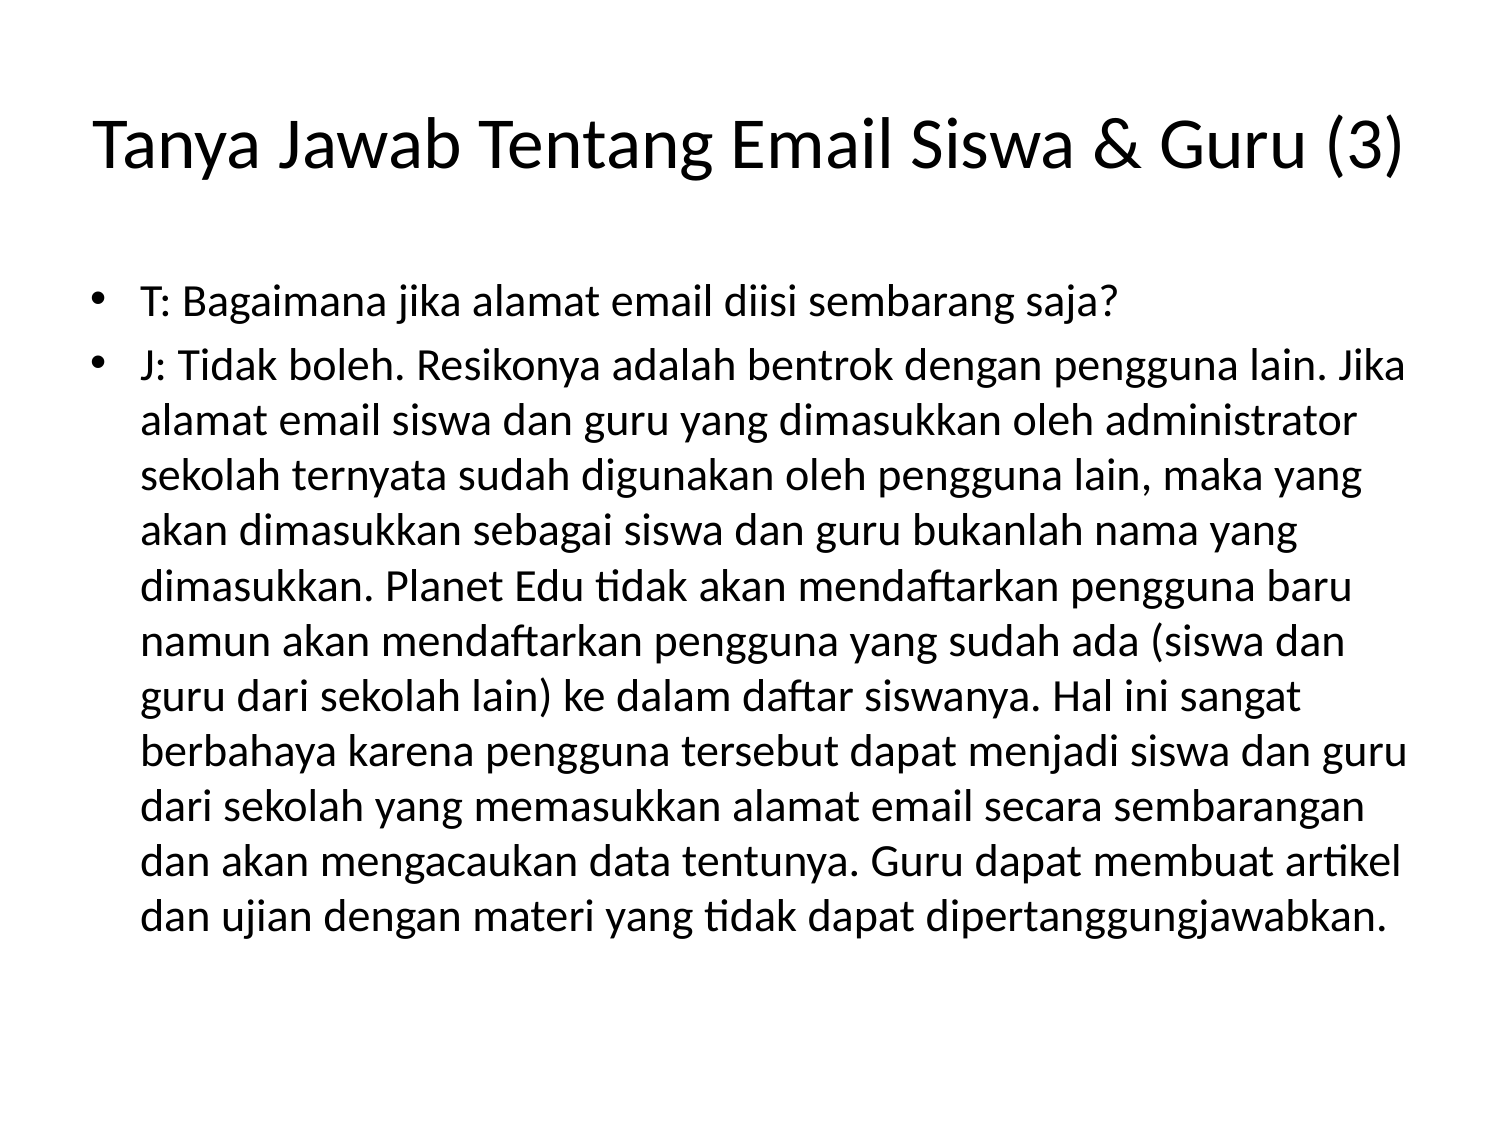

# Tanya Jawab Tentang Email Siswa & Guru (3)
T: Bagaimana jika alamat email diisi sembarang saja?
J: Tidak boleh. Resikonya adalah bentrok dengan pengguna lain. Jika alamat email siswa dan guru yang dimasukkan oleh administrator sekolah ternyata sudah digunakan oleh pengguna lain, maka yang akan dimasukkan sebagai siswa dan guru bukanlah nama yang dimasukkan. Planet Edu tidak akan mendaftarkan pengguna baru namun akan mendaftarkan pengguna yang sudah ada (siswa dan guru dari sekolah lain) ke dalam daftar siswanya. Hal ini sangat berbahaya karena pengguna tersebut dapat menjadi siswa dan guru dari sekolah yang memasukkan alamat email secara sembarangan dan akan mengacaukan data tentunya. Guru dapat membuat artikel dan ujian dengan materi yang tidak dapat dipertanggungjawabkan.